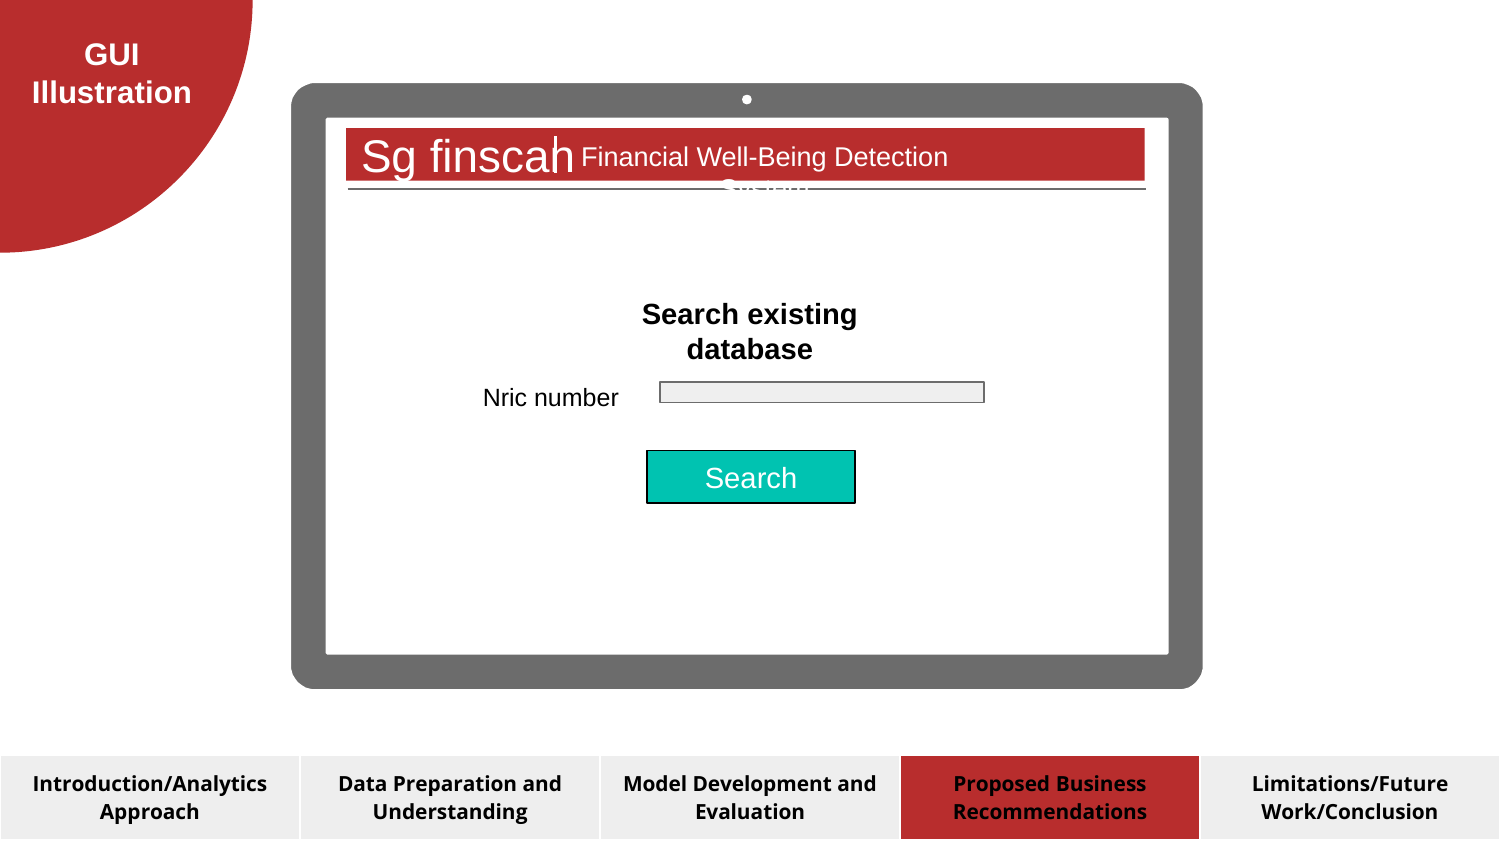

GUI
Illustration

Financial Well-Being Detection System
Sg finscan
# Search existing database
Nric number

Search

| Introduction/Analytics Approach | Data Preparation and Understanding | Model Development and Evaluation | Proposed Business Recommendations | Limitations/Future Work/Conclusion |
| --- | --- | --- | --- | --- |